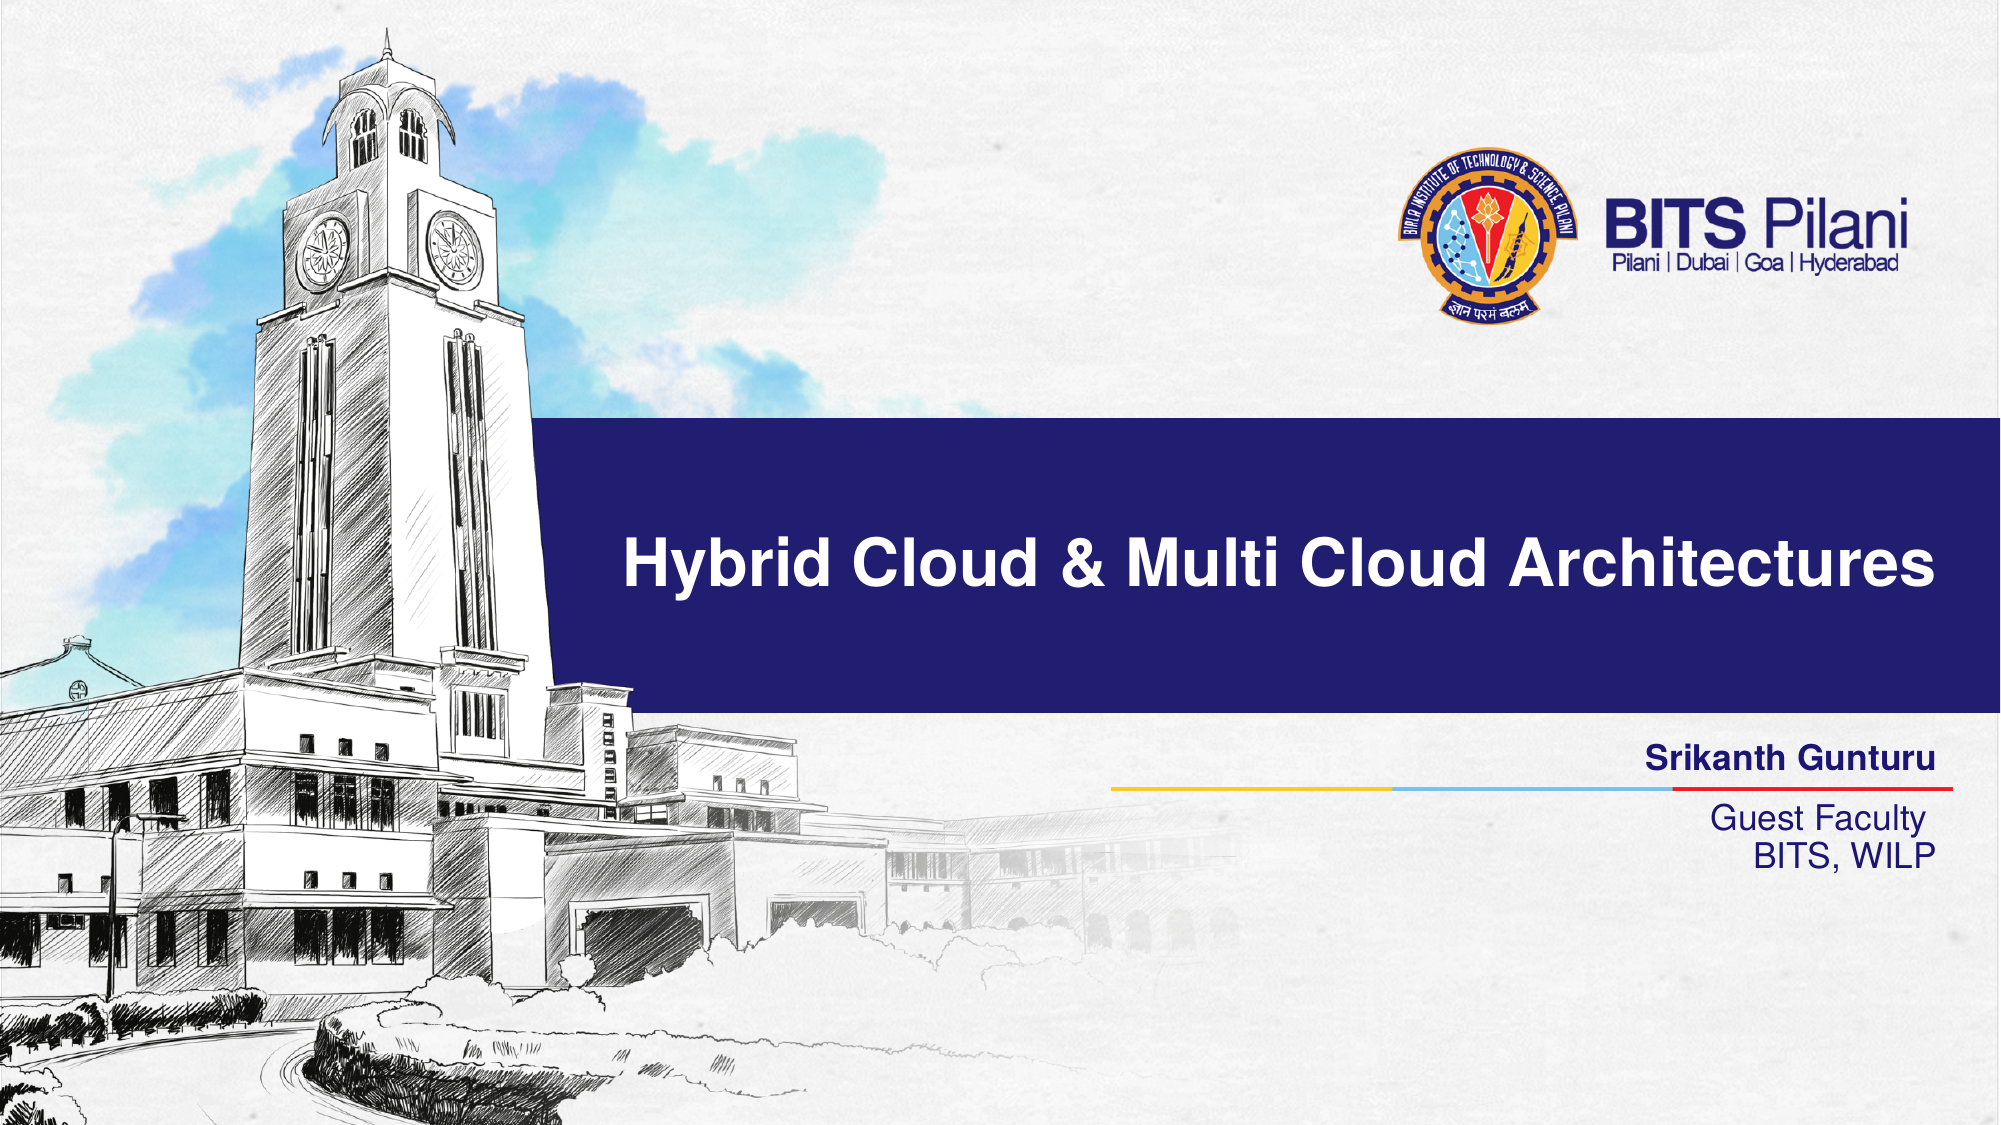

# Hybrid Cloud & Multi Cloud Architectures
Srikanth Gunturu
Guest Faculty
BITS, WILP